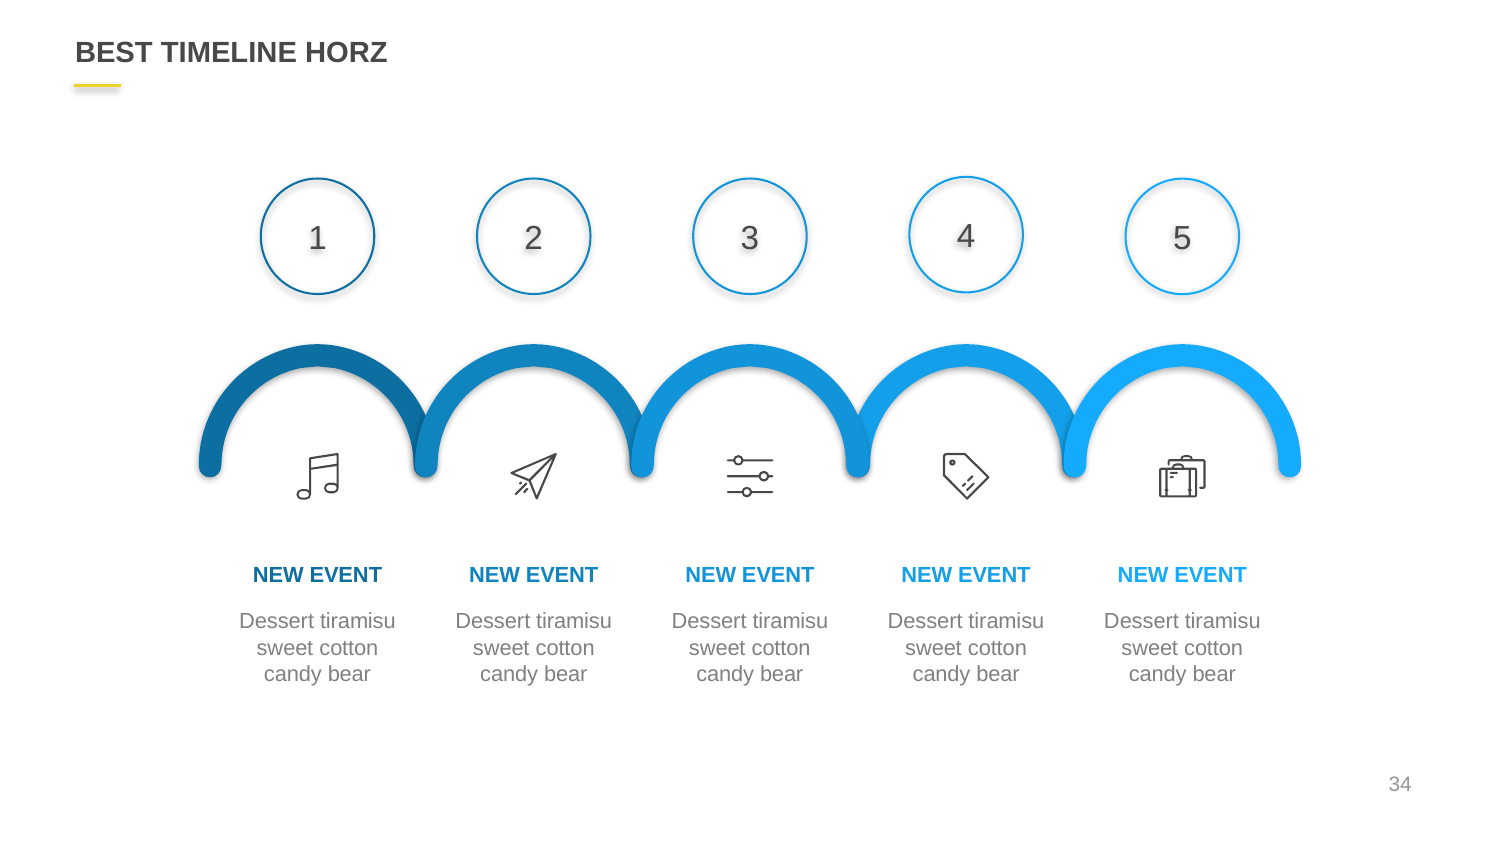

# BEST TIMELINE HORZ
4
2
1
3
5

NEW EVENT

Dessert tiramisu sweet cotton candy bear
NEW EVENT

Dessert tiramisu sweet cotton candy bear
NEW EVENT

Dessert tiramisu sweet cotton candy bear
NEW EVENT

Dessert tiramisu sweet cotton candy bear
NEW EVENT

Dessert tiramisu sweet cotton candy bear